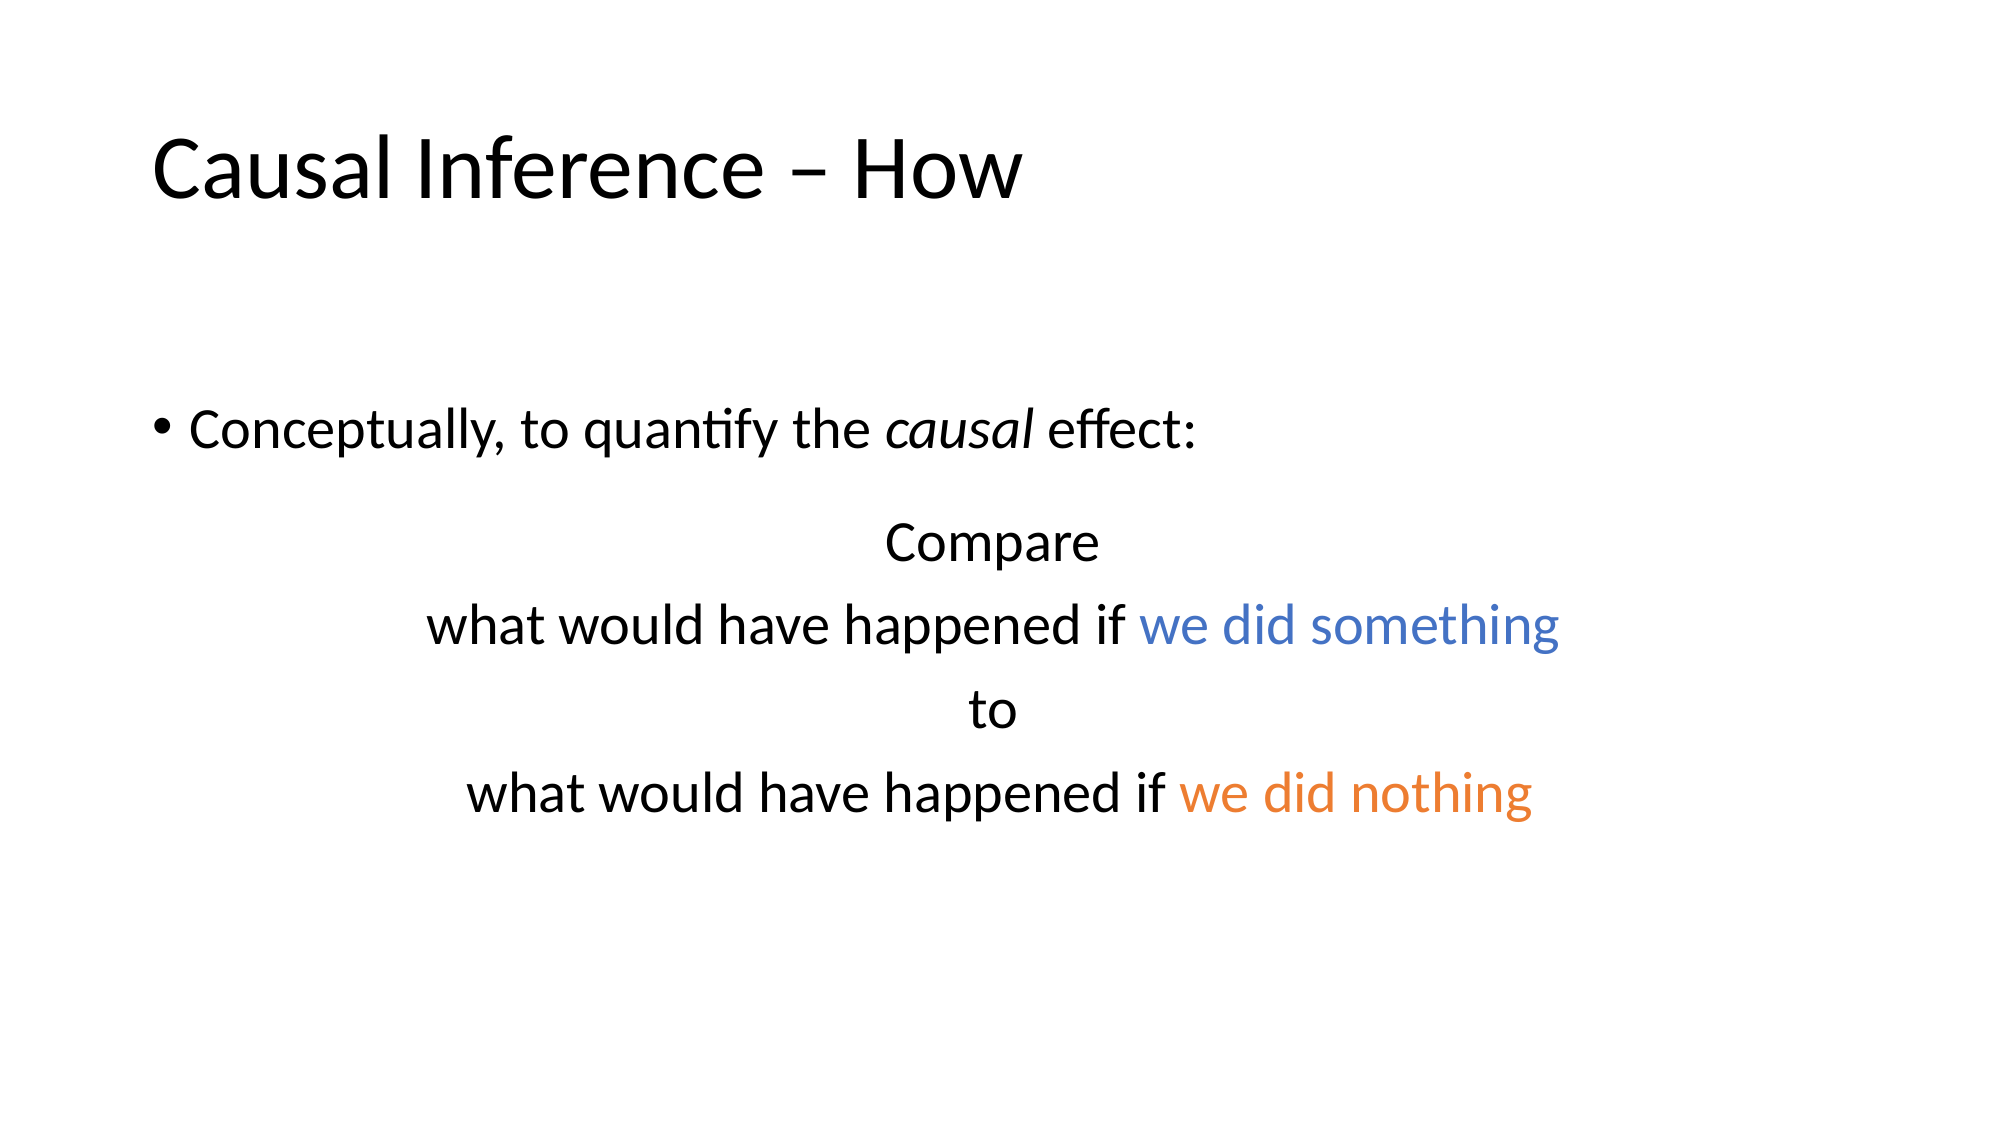

# Causal Inference – How

Conceptually, to quantify the causal effect:
Compare
what would have happened if we did something
to
what would have happened if we did nothing